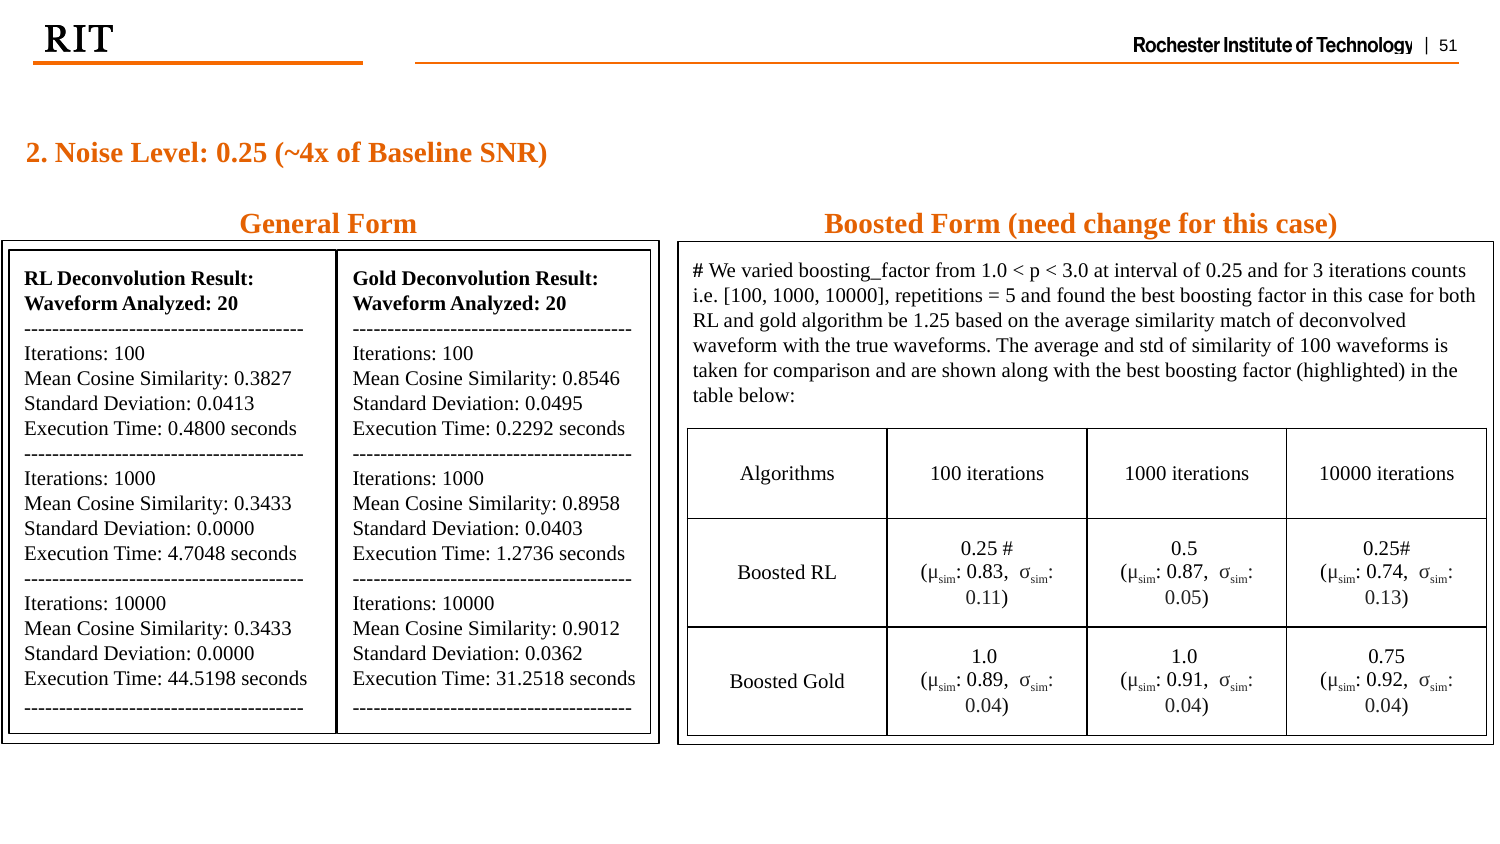

2. Noise Level: 0.25 (~4x of Baseline SNR)
Boosted Form (need change for this case)
General Form

# We varied boosting_factor from 1.0 < p < 3.0 at interval of 0.25 and for 3 iterations counts i.e. [100, 1000, 10000], repetitions = 5 and found the best boosting factor in this case for both RL and gold algorithm be 1.25 based on the average similarity match of deconvolved waveform with the true waveforms. The average and std of similarity of 100 waveforms is taken for comparison and are shown along with the best boosting factor (highlighted) in the table below:

RL Deconvolution Result:
Waveform Analyzed: 20
----------------------------------------
Iterations: 100
Mean Cosine Similarity: 0.3827
Standard Deviation: 0.0413
Execution Time: 0.4800 seconds
----------------------------------------
Iterations: 1000
Mean Cosine Similarity: 0.3433
Standard Deviation: 0.0000
Execution Time: 4.7048 seconds
----------------------------------------
Iterations: 10000
Mean Cosine Similarity: 0.3433
Standard Deviation: 0.0000
Execution Time: 44.5198 seconds
----------------------------------------
Gold Deconvolution Result:
Waveform Analyzed: 20
----------------------------------------
Iterations: 100
Mean Cosine Similarity: 0.8546
Standard Deviation: 0.0495
Execution Time: 0.2292 seconds
----------------------------------------
Iterations: 1000
Mean Cosine Similarity: 0.8958
Standard Deviation: 0.0403
Execution Time: 1.2736 seconds
----------------------------------------
Iterations: 10000
Mean Cosine Similarity: 0.9012
Standard Deviation: 0.0362
Execution Time: 31.2518 seconds
----------------------------------------
| Algorithms | 100 iterations | 1000 iterations | 10000 iterations |
| --- | --- | --- | --- |
| Boosted RL | 0.25 # (μsim: 0.83, σsim: 0.11) | 0.5 (μsim: 0.87, σsim: 0.05) | 0.25# (μsim: 0.74, σsim: 0.13) |
| Boosted Gold | 1.0 (μsim: 0.89, σsim: 0.04) | 1.0 (μsim: 0.91, σsim: 0.04) | 0.75 (μsim: 0.92, σsim: 0.04) |